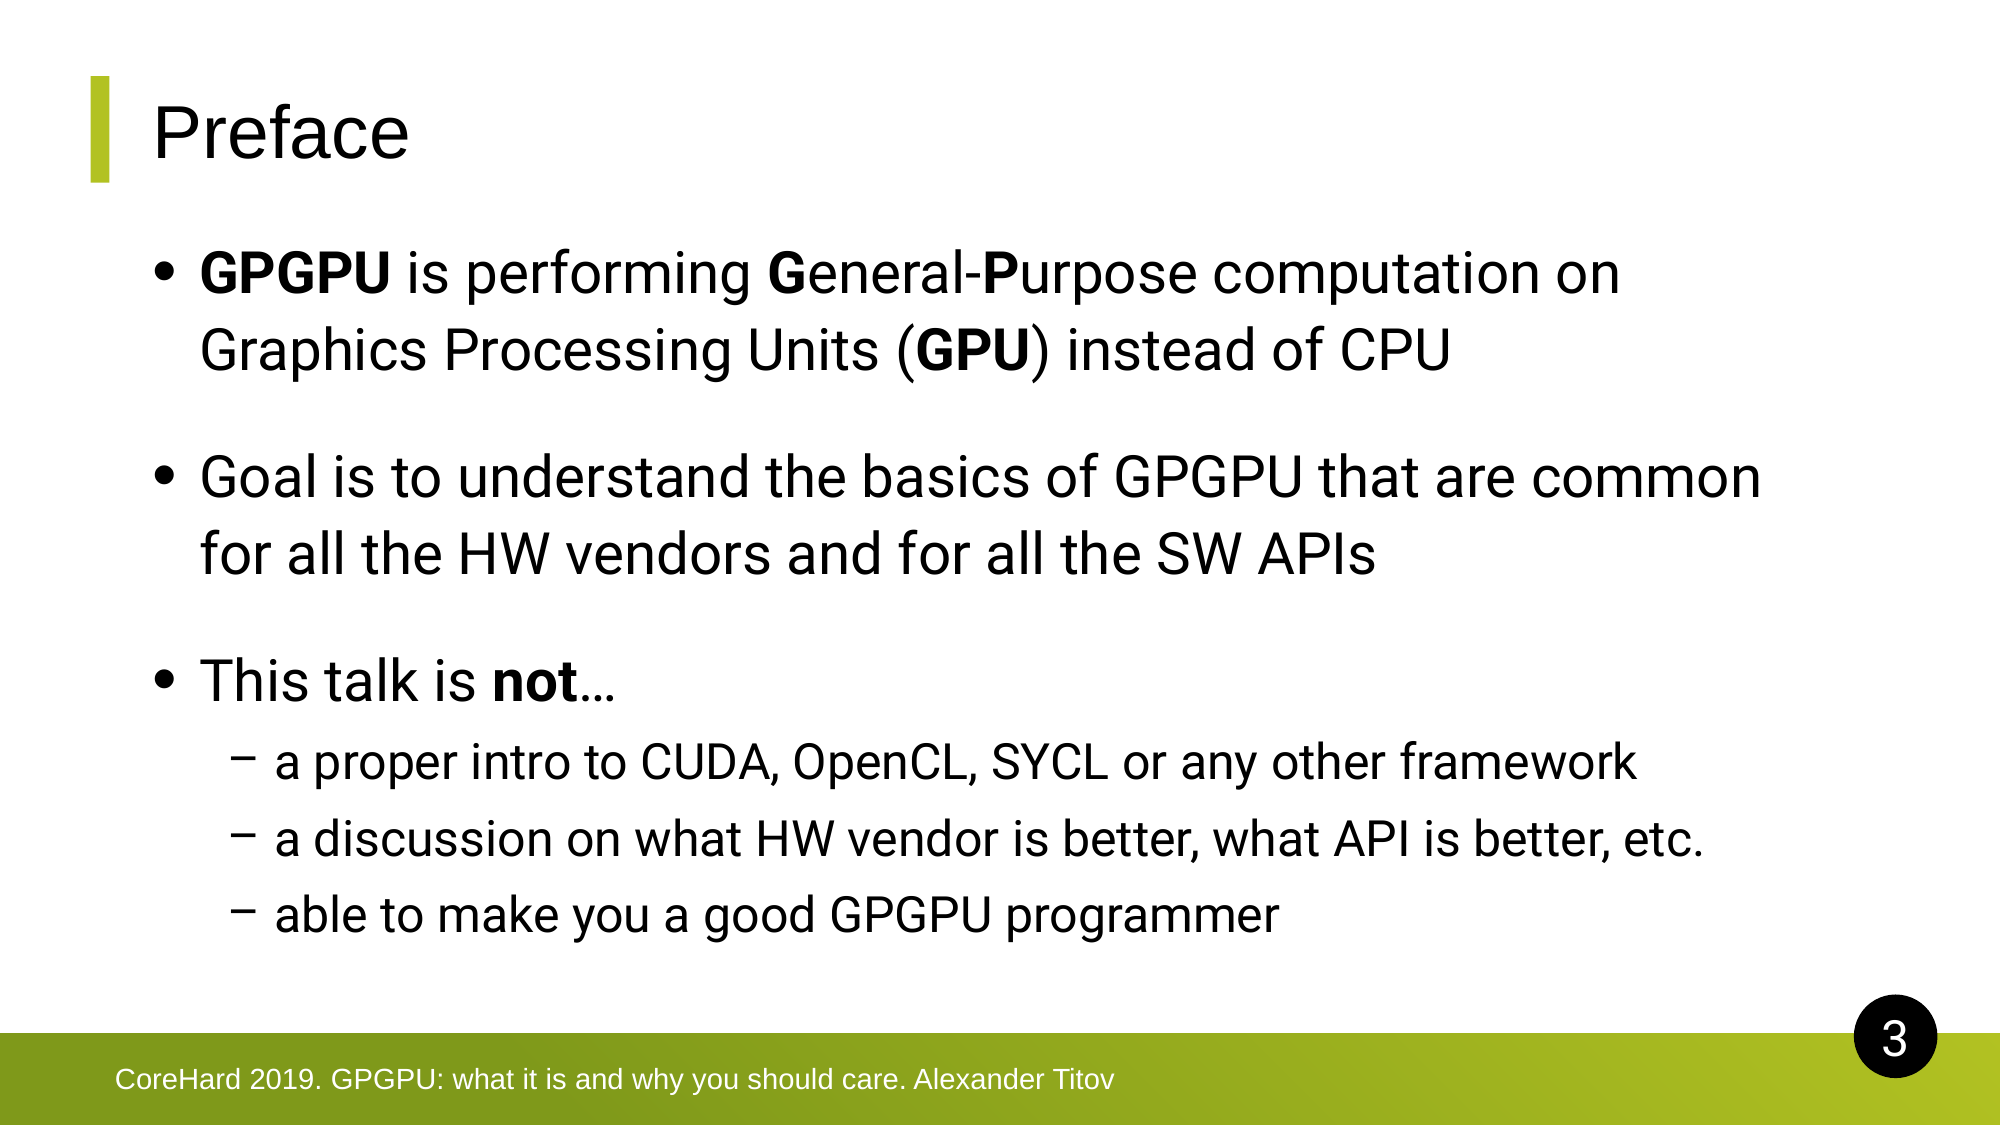

# Preface
GPGPU is performing General-Purpose computation on Graphics Processing Units (GPU) instead of CPU
Goal is to understand the basics of GPGPU that are common for all the HW vendors and for all the SW APIs
This talk is not…
a proper intro to CUDA, OpenCL, SYCL or any other framework
a discussion on what HW vendor is better, what API is better, etc.
able to make you a good GPGPU programmer
3
CoreHard 2019. GPGPU: what it is and why you should care. Alexander Titov